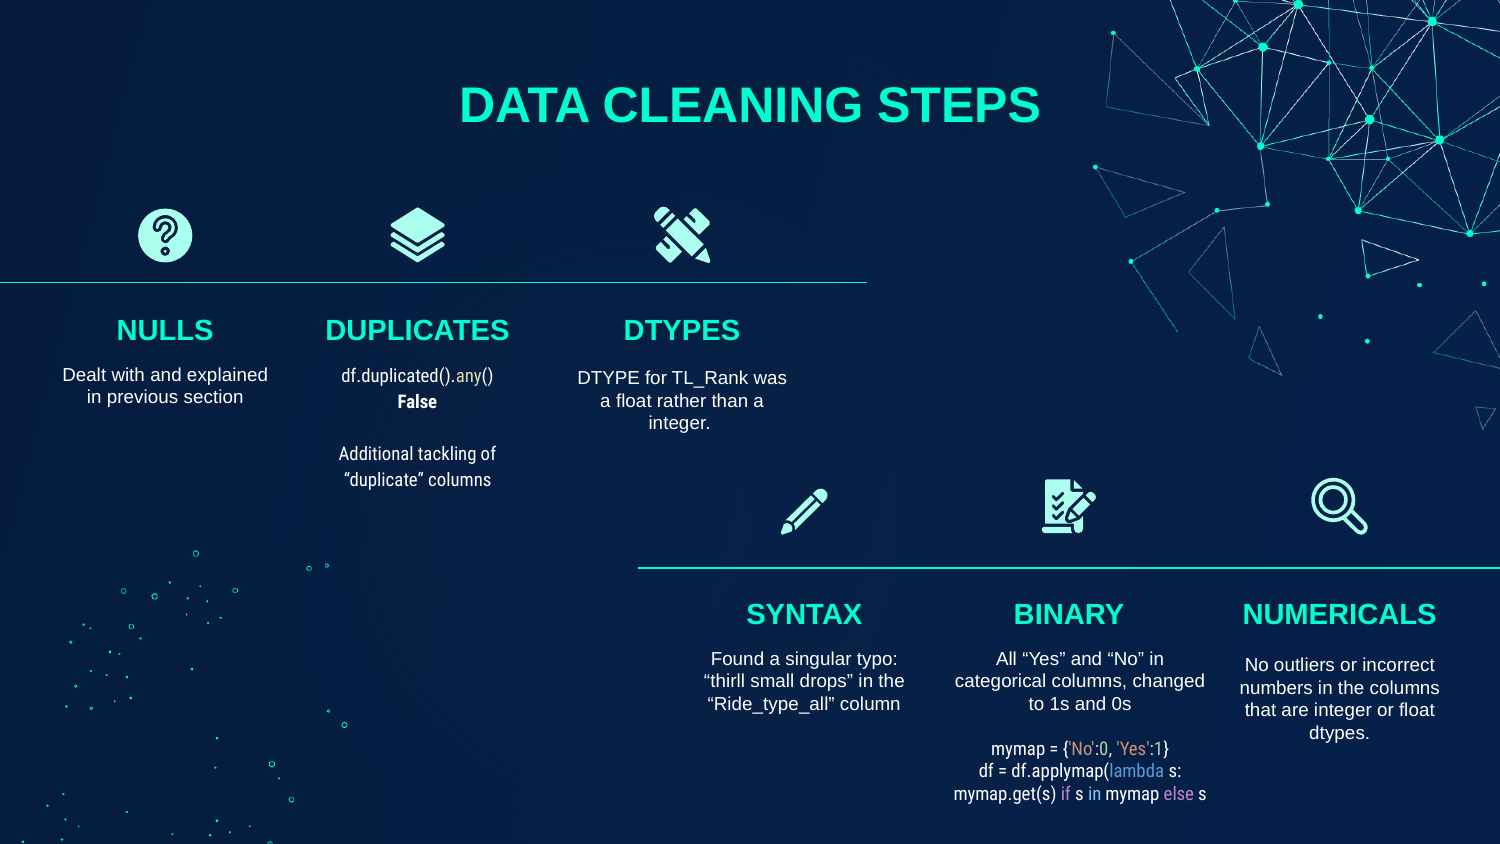

# DATA CLEANING STEPS

DUPLICATES
NULLS
DTYPES
df.duplicated().any()
False

Additional tackling of “duplicate” columns
Dealt with and explained in previous section
DTYPE for TL_Rank was a float rather than a integer.

SYNTAX
BINARY
NUMERICALS
All “Yes” and “No” in categorical columns, changed to 1s and 0s

mymap = {'No':0, 'Yes':1}
df = df.applymap(lambda s: mymap.get(s) if s in mymap else s
Found a singular typo:
“thirll small drops” in the “Ride_type_all” column
No outliers or incorrect numbers in the columns that are integer or float dtypes.